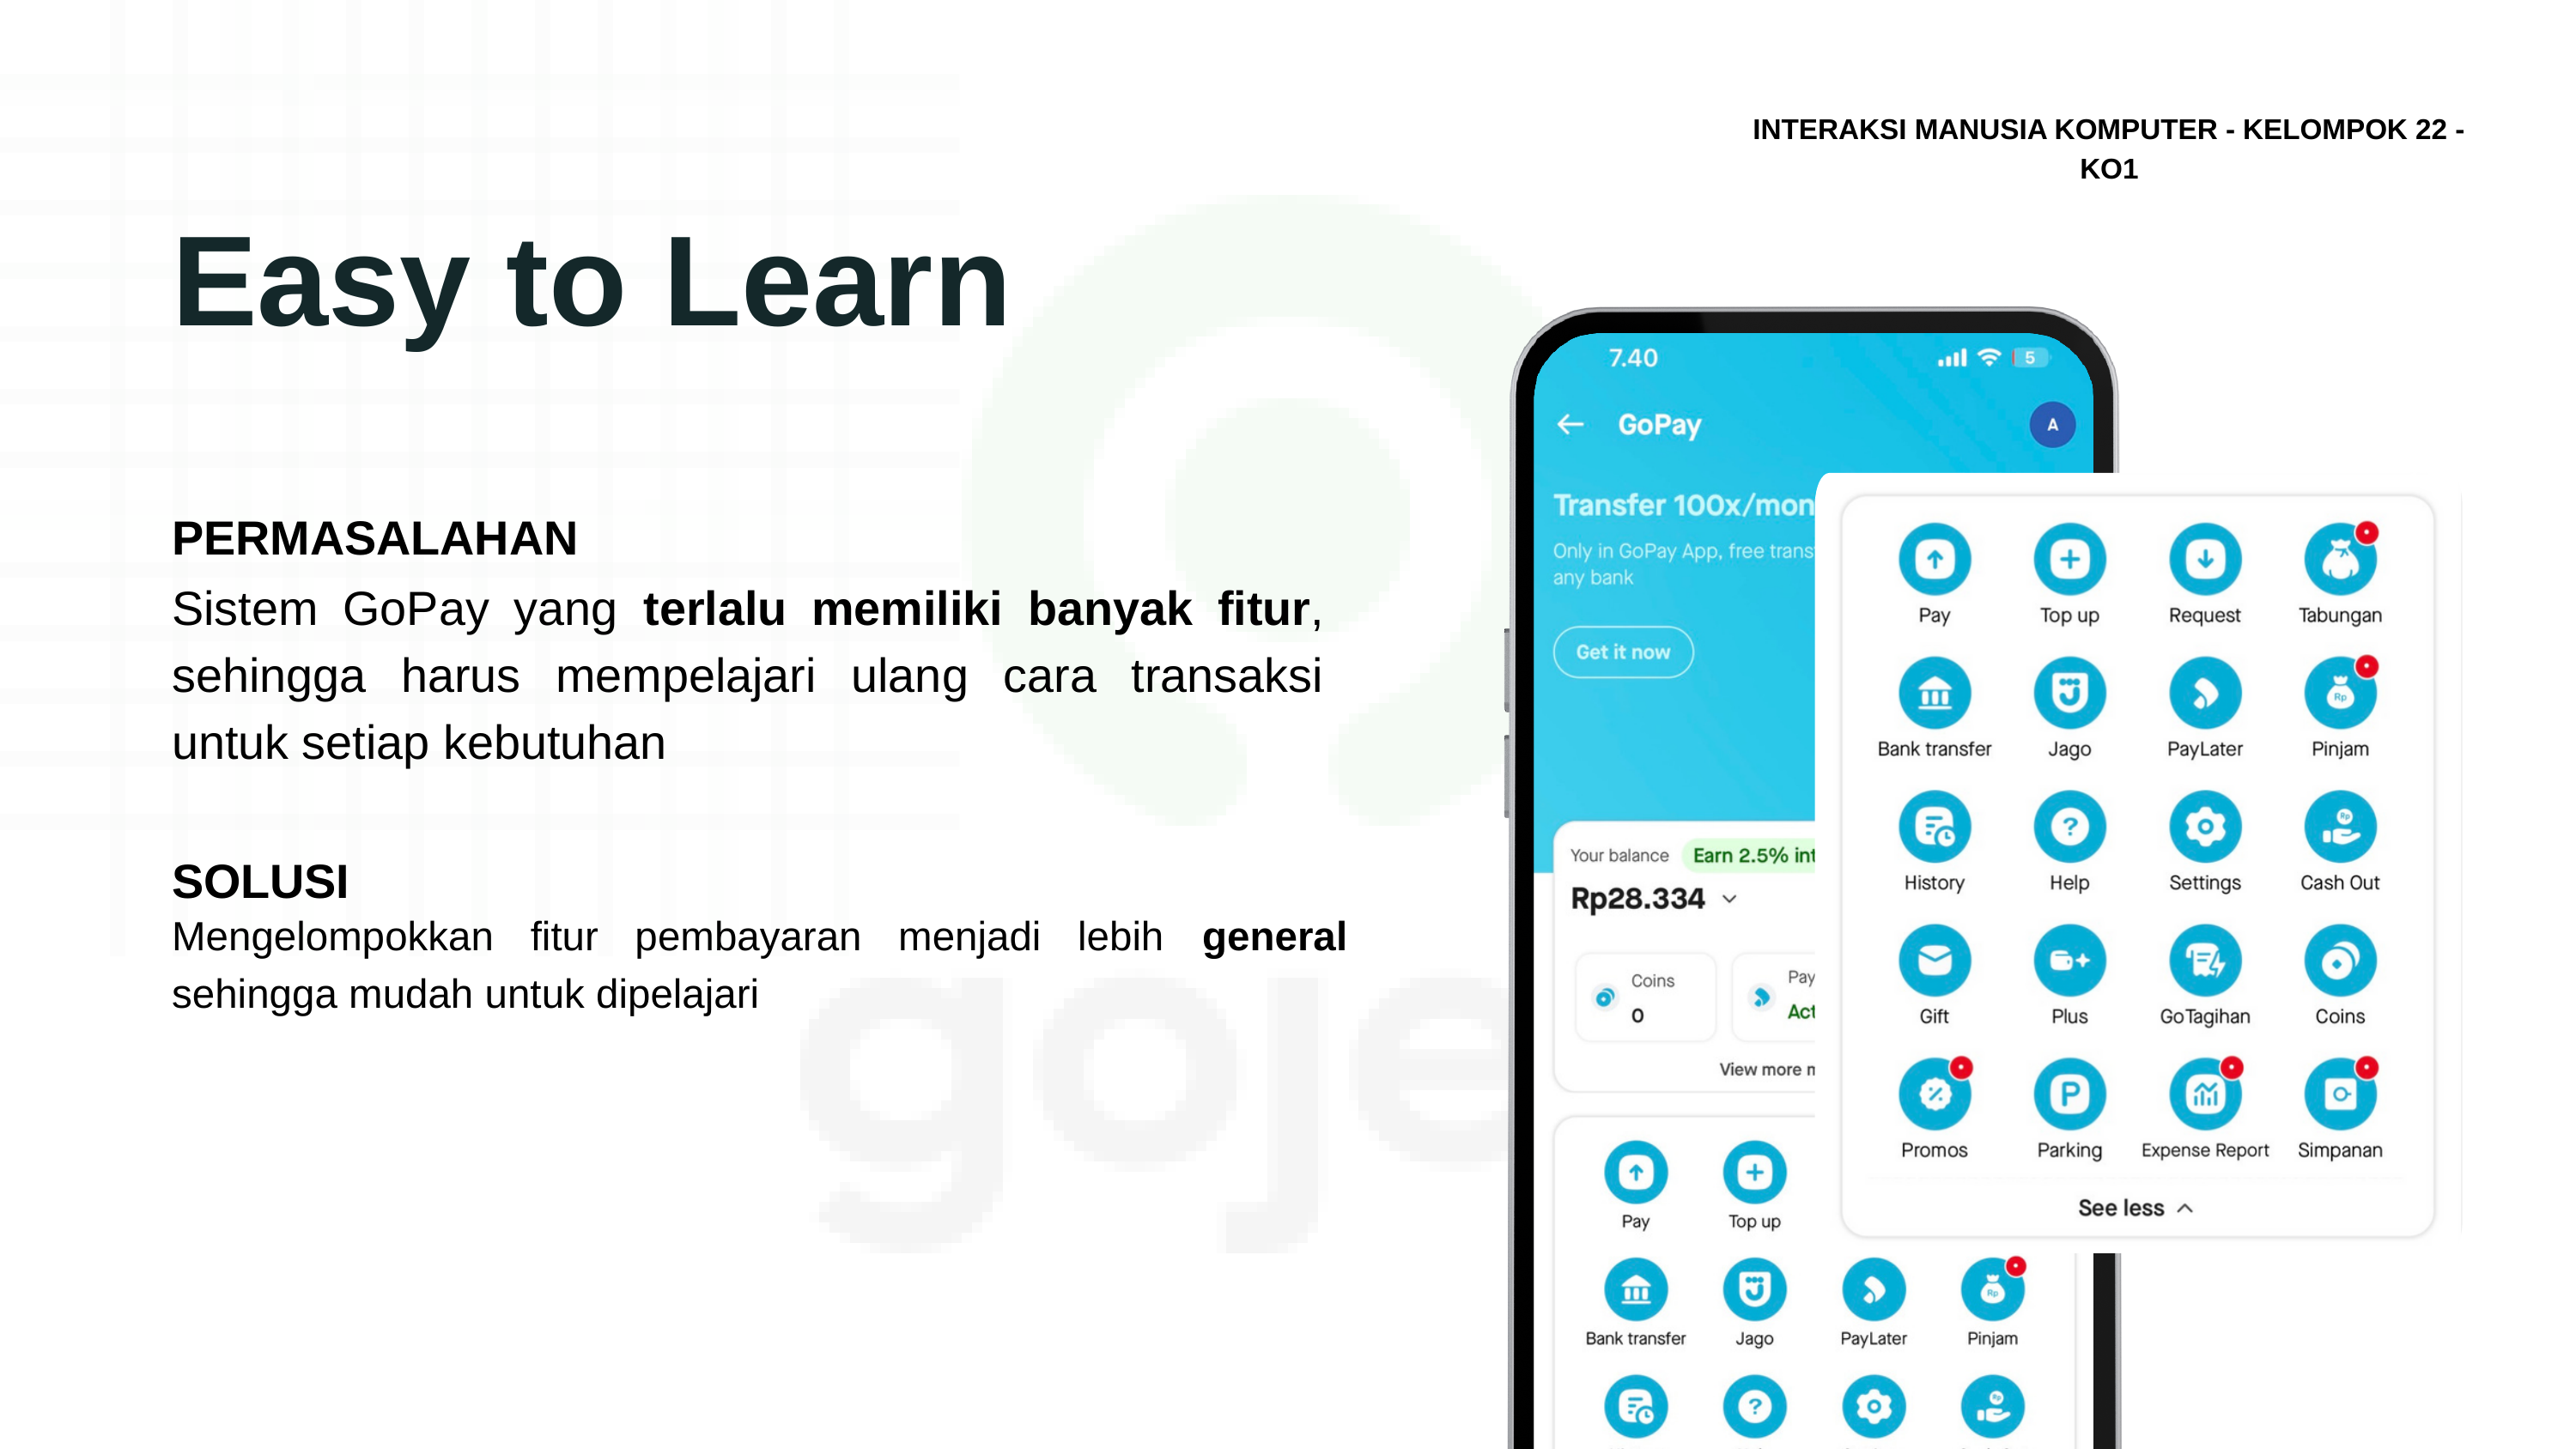

INTERAKSI MANUSIA KOMPUTER - KELOMPOK 22 - KO1
Easy to Learn

PERMASALAHAN
Sistem GoPay yang terlalu memiliki banyak fitur, sehingga harus mempelajari ulang cara transaksi untuk setiap kebutuhan
SOLUSI
Mengelompokkan fitur pembayaran menjadi lebih general sehingga mudah untuk dipelajari